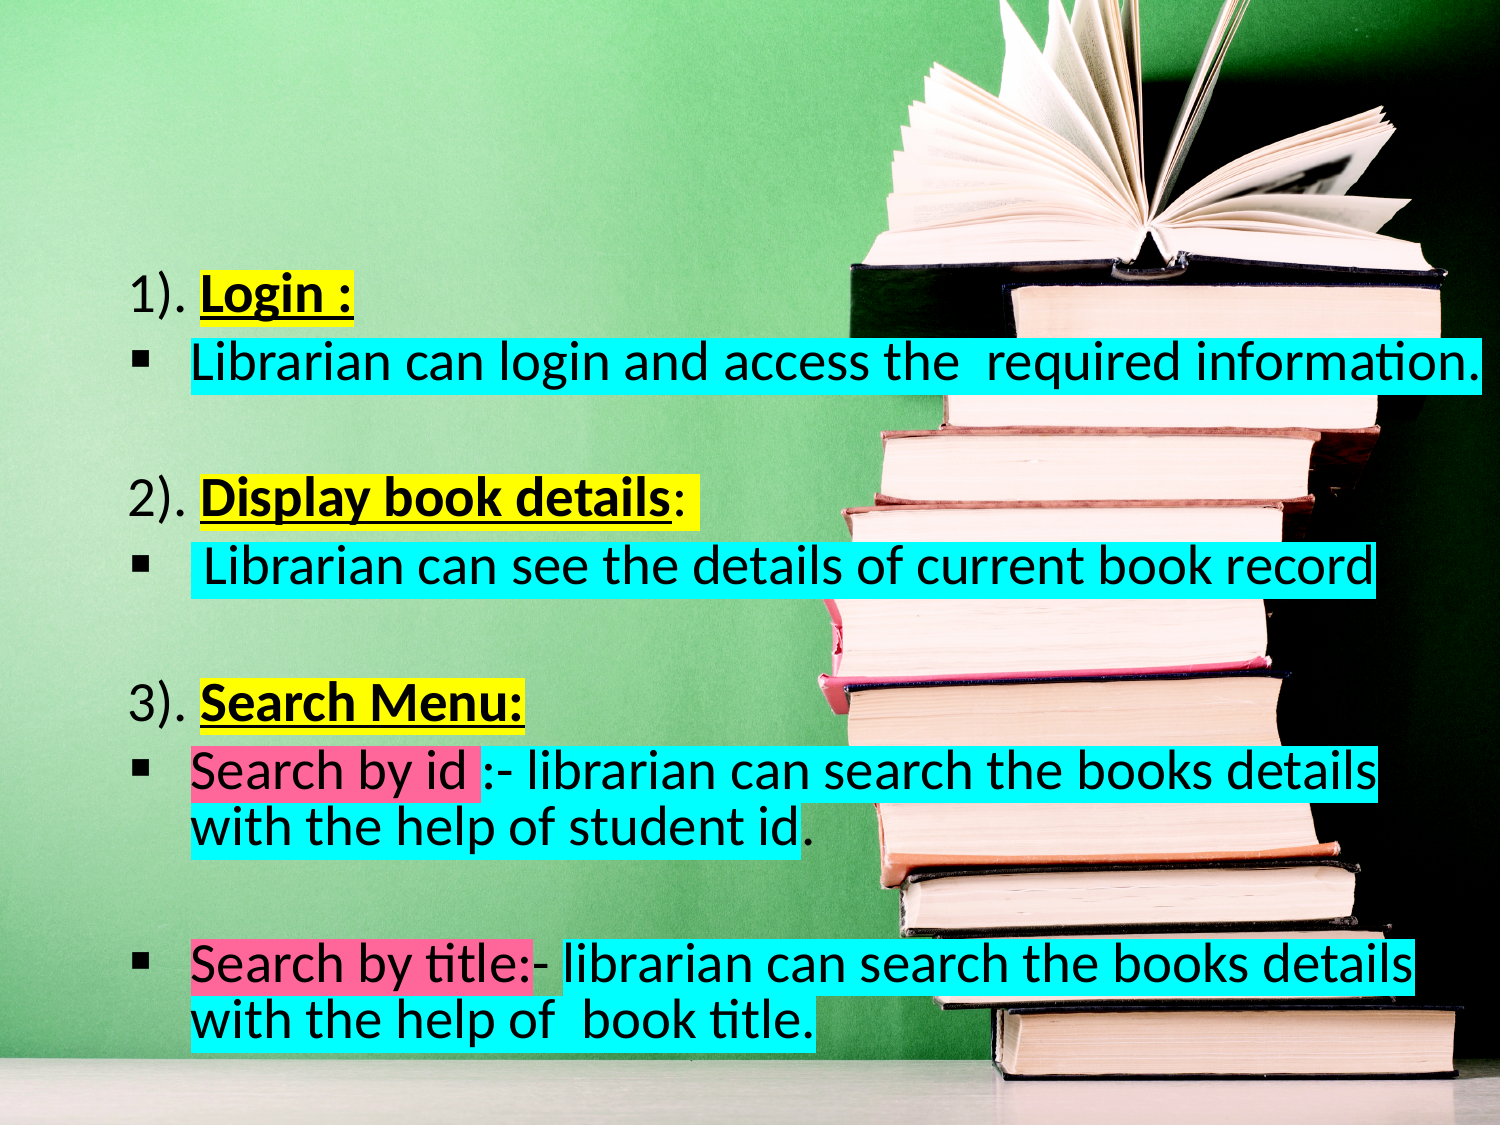

1). Login :
Librarian can login and access the  required information.

2). Display book details:
 Librarian can see the details of current book record.

3). Search Menu:
Search by id :- librarian can search the books details with the help of student id.

Search by title:- librarian can search the books details with the help of  book title.